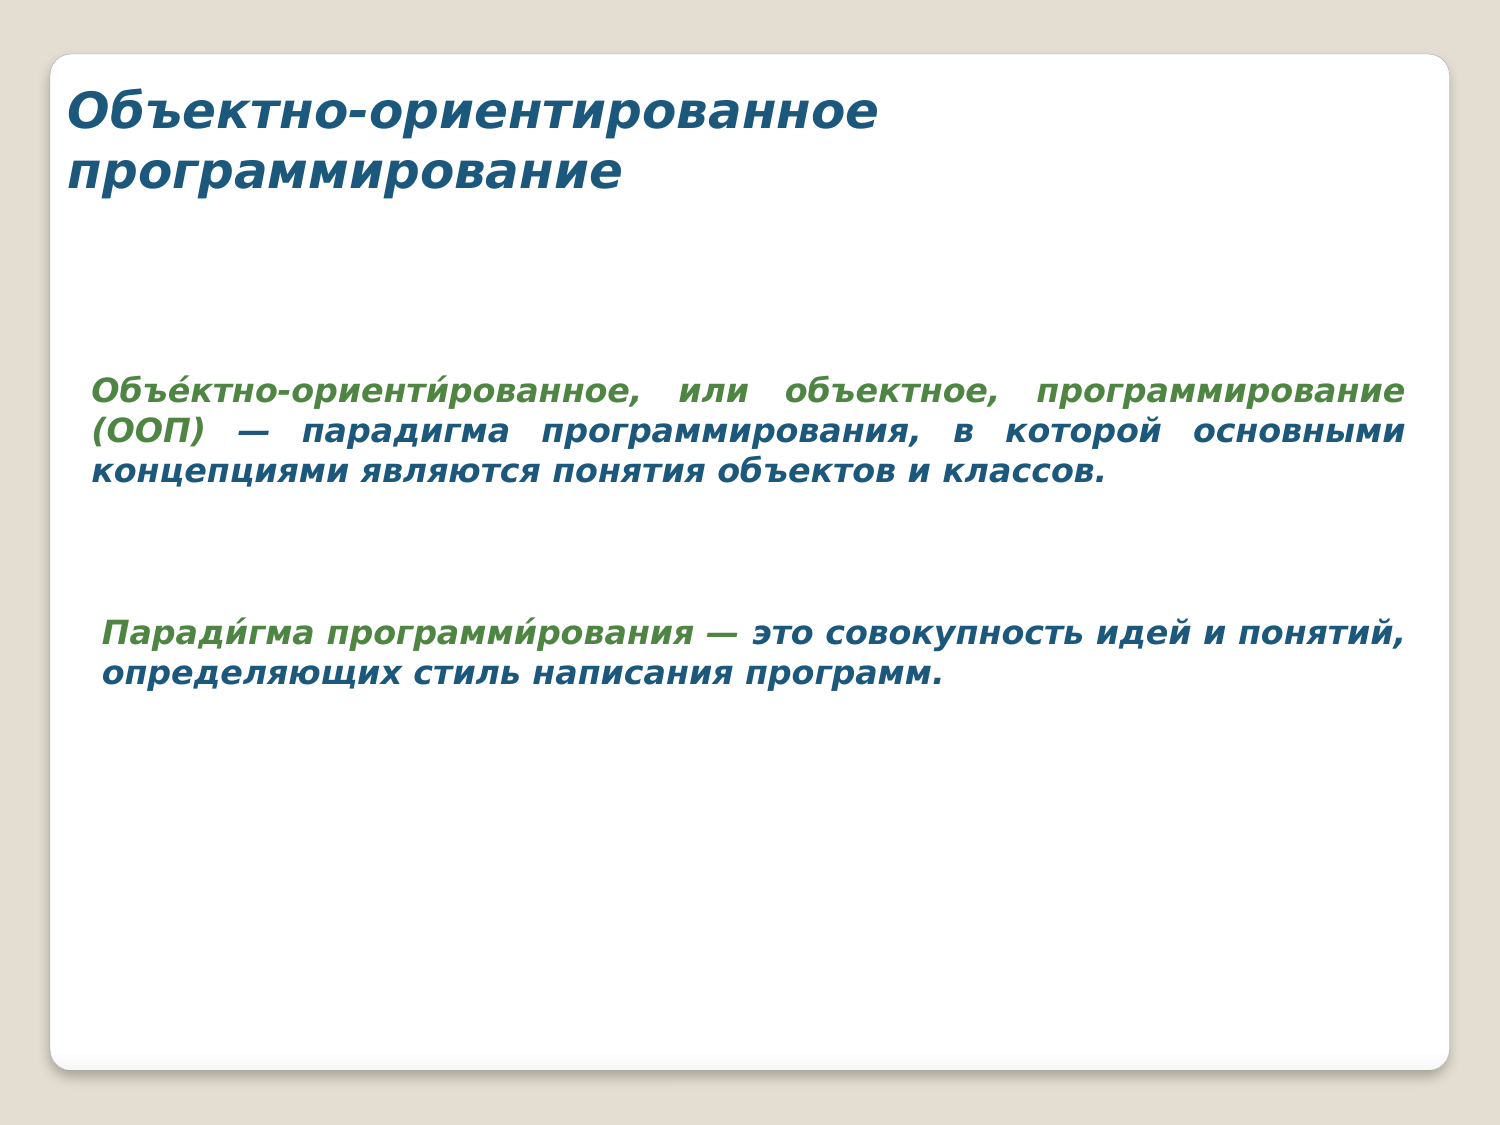

Объектно-ориентированное  программирование
Объе́ктно-ориенти́рованное, или объектное, программирование (ООП) — парадигма программирования, в которой основными концепциями являются понятия объектов и классов.
Паради́гма программи́рования — это совокупность идей и понятий, определяющих стиль написания программ.